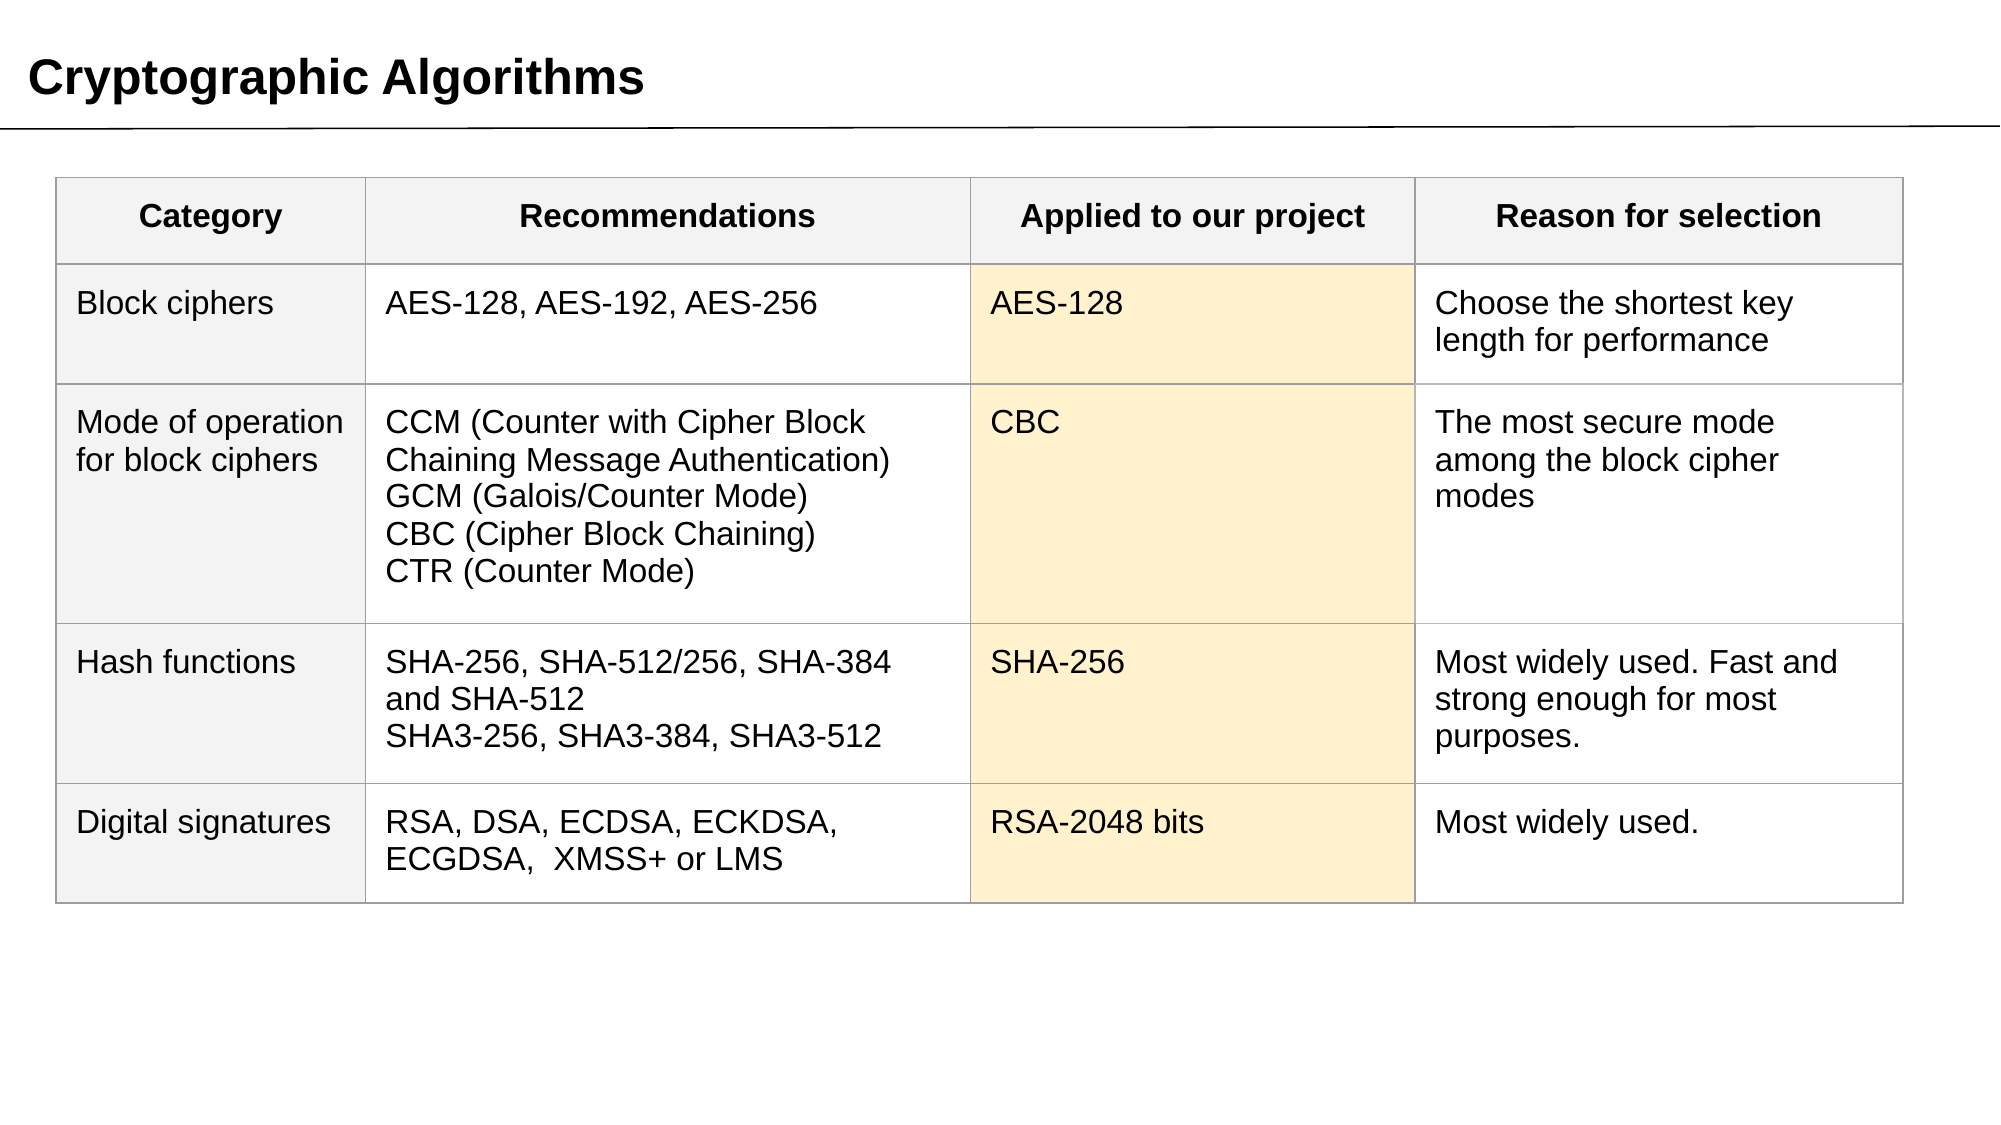

Cryptographic Algorithms
| Category | Recommendations | Applied to our project | Reason for selection |
| --- | --- | --- | --- |
| Block ciphers | AES-128, AES-192, AES-256 | AES-128 | Choose the shortest key length for performance |
| Mode of operation for block ciphers | CCM (Counter with Cipher Block Chaining Message Authentication) GCM (Galois/Counter Mode) CBC (Cipher Block Chaining) CTR (Counter Mode) | CBC | The most secure mode among the block cipher modes |
| Hash functions | SHA-256, SHA-512/256, SHA-384 and SHA-512 SHA3-256, SHA3-384, SHA3-512 | SHA-256 | Most widely used. Fast and strong enough for most purposes. |
| Digital signatures | RSA, DSA, ECDSA, ECKDSA, ECGDSA, XMSS+ or LMS | RSA-2048 bits | Most widely used. |